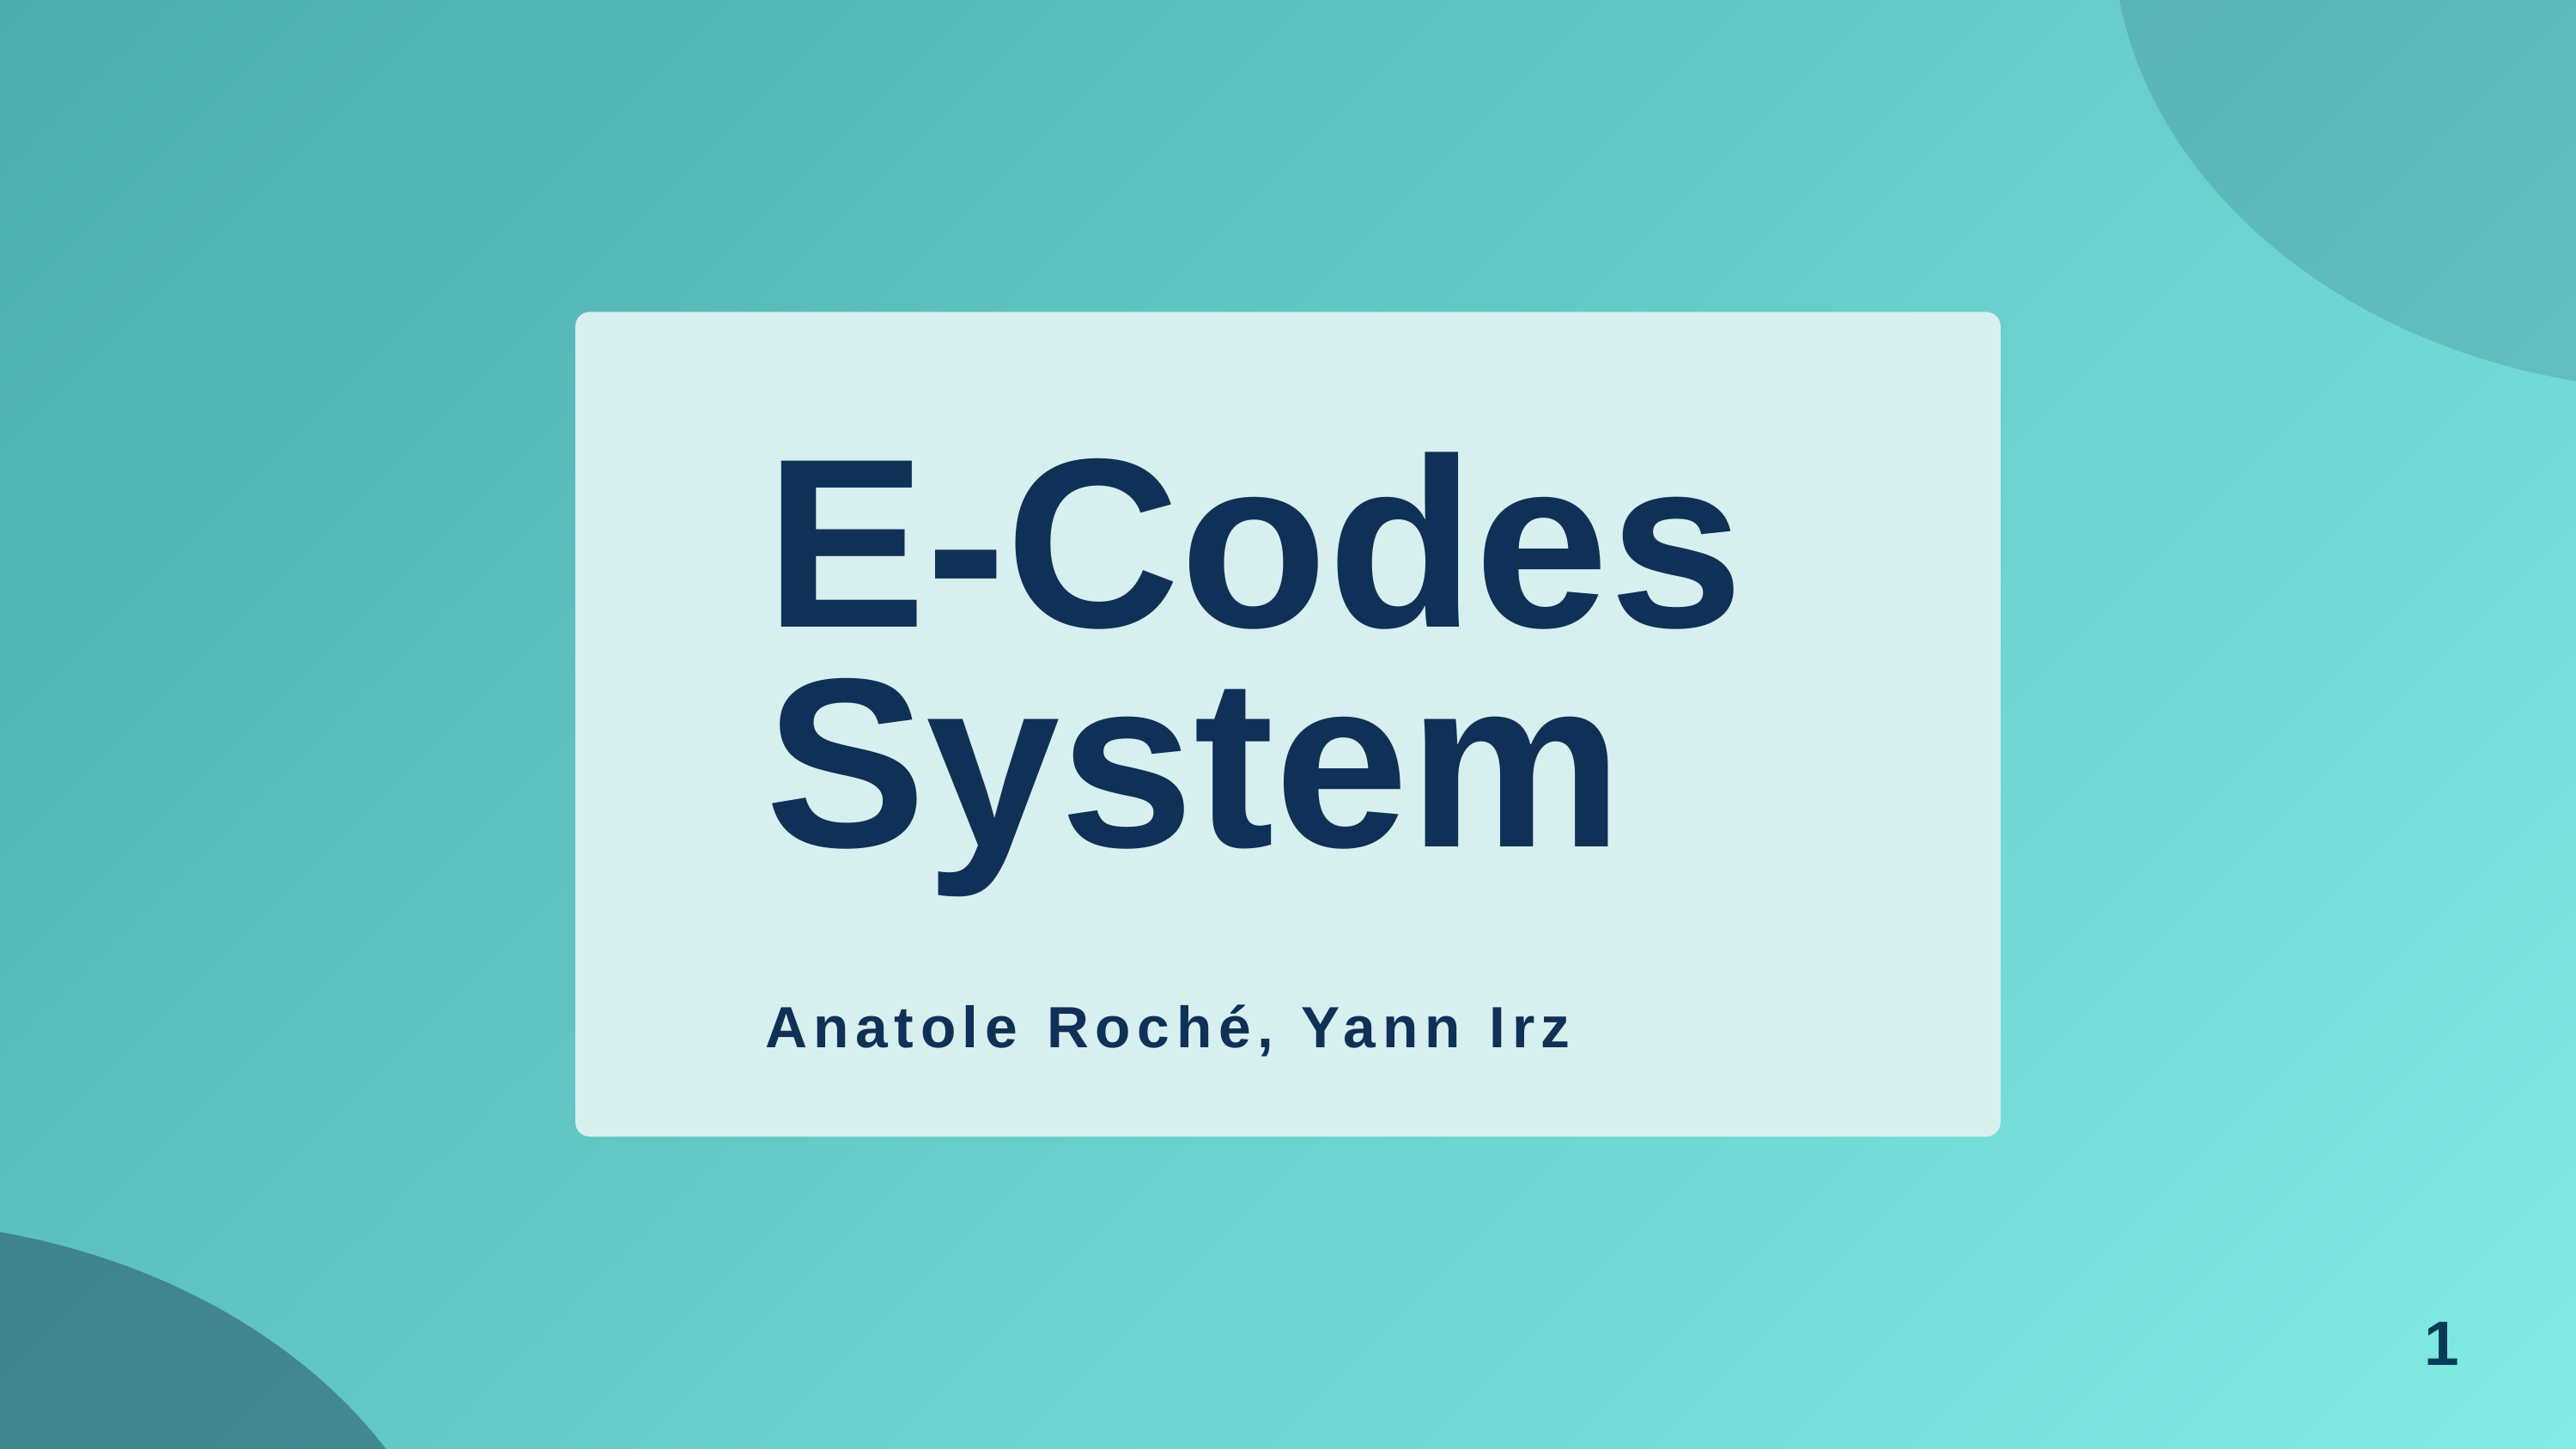

E-Codes
System
Anatole Roché, Yann Irz

1